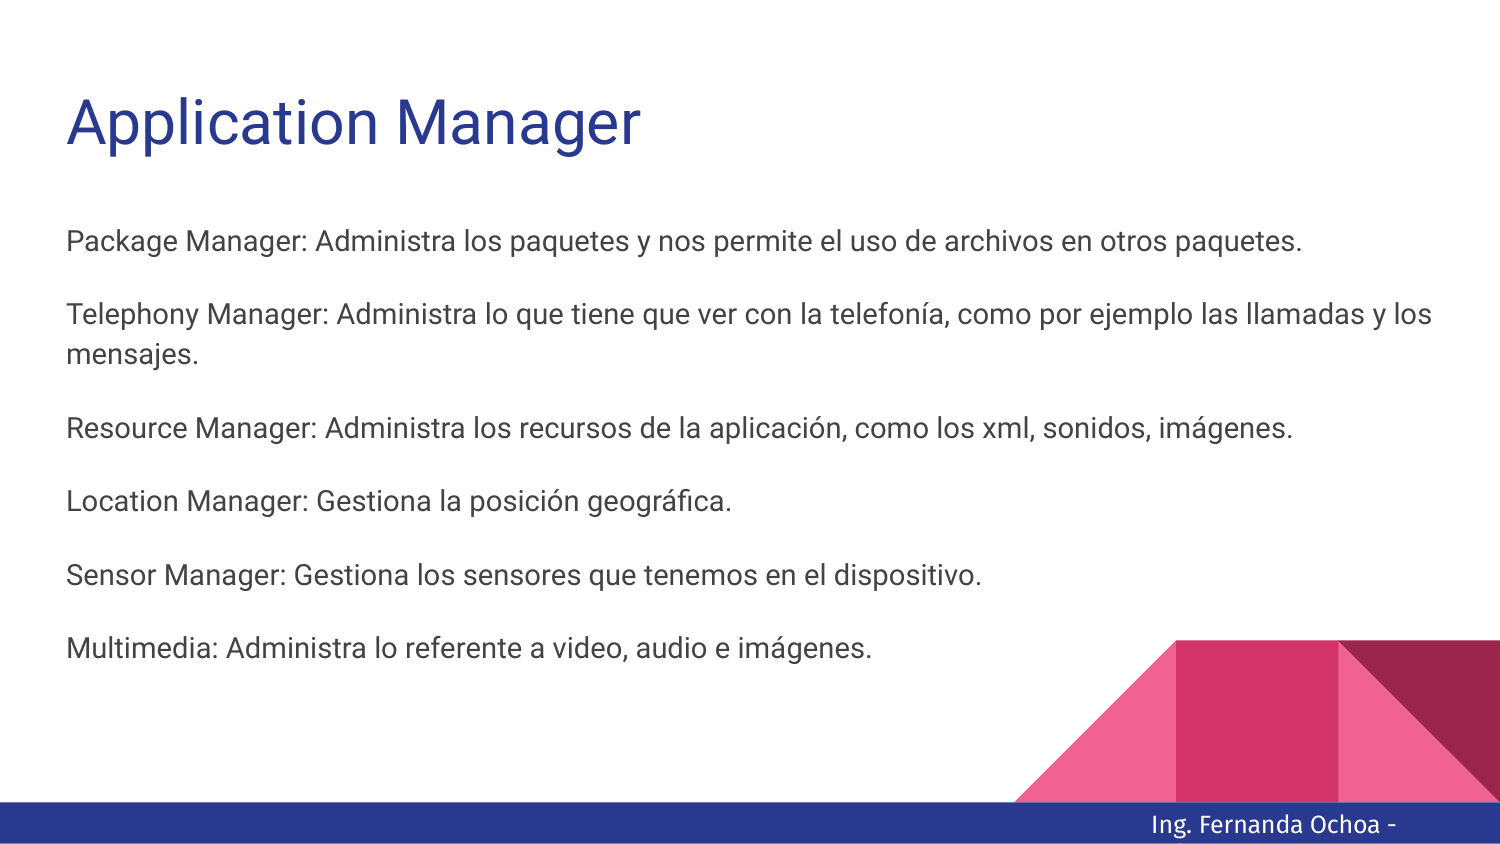

# Application Manager
Package Manager: Administra los paquetes y nos permite el uso de archivos en otros paquetes.
Telephony Manager: Administra lo que tiene que ver con la telefonía, como por ejemplo las llamadas y los mensajes.
Resource Manager: Administra los recursos de la aplicación, como los xml, sonidos, imágenes.
Location Manager: Gestiona la posición geográfica.
Sensor Manager: Gestiona los sensores que tenemos en el dispositivo.
Multimedia: Administra lo referente a video, audio e imágenes.
Ing. Fernanda Ochoa - @imonsh